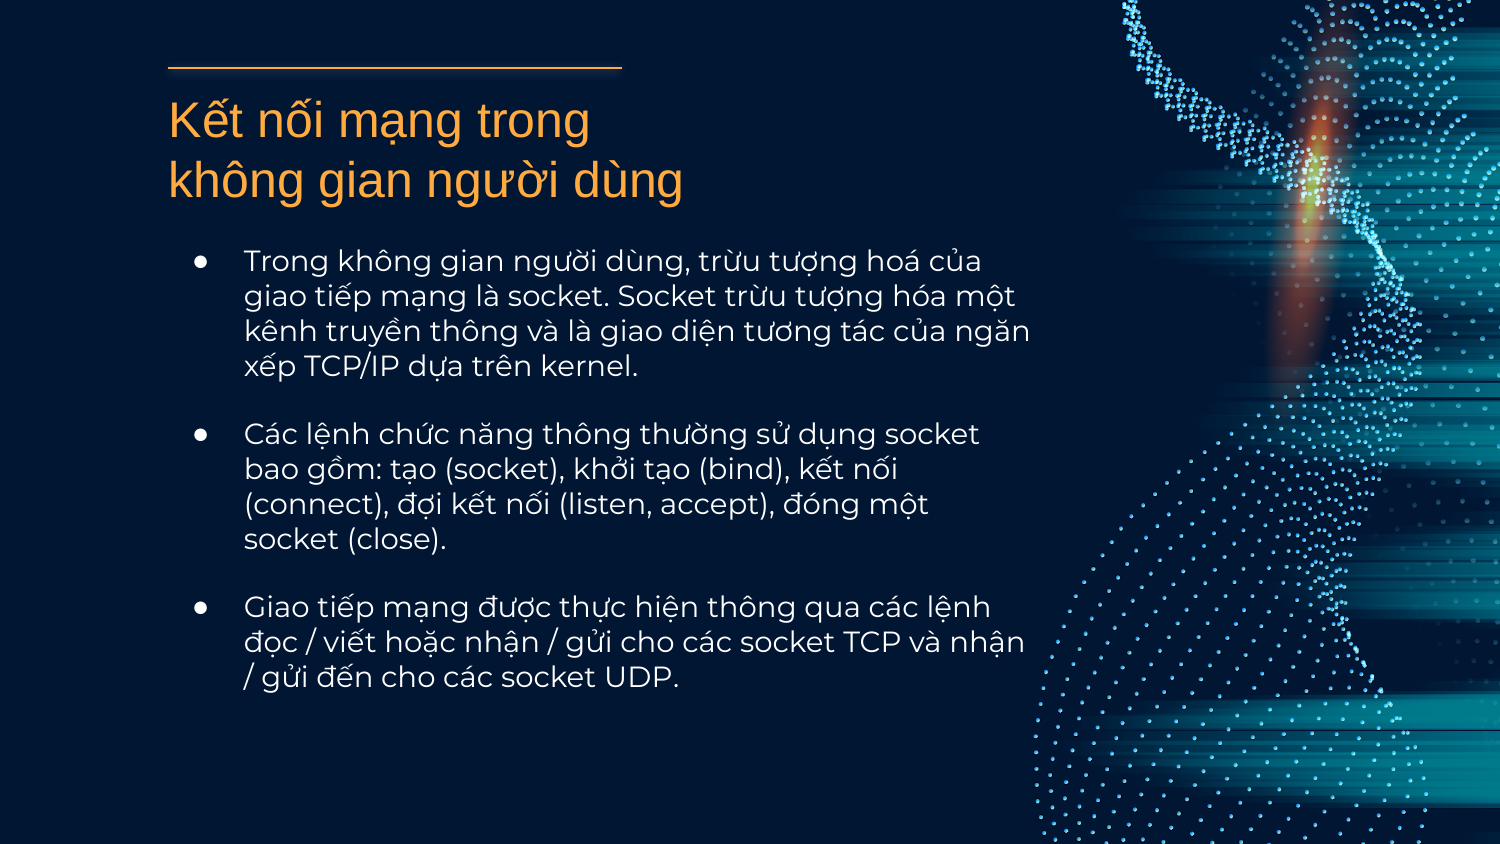

# Kết nối mạng trong không gian người dùng
Trong không gian người dùng, trừu tượng hoá của giao tiếp mạng là socket. Socket trừu tượng hóa một kênh truyền thông và là giao diện tương tác của ngăn xếp TCP/IP dựa trên kernel.
Các lệnh chức năng thông thường sử dụng socket bao gồm: tạo (socket), khởi tạo (bind), kết nối (connect), đợi kết nối (listen, accept), đóng một socket (close).
Giao tiếp mạng được thực hiện thông qua các lệnh đọc / viết hoặc nhận / gửi cho các socket TCP và nhận / gửi đến cho các socket UDP.